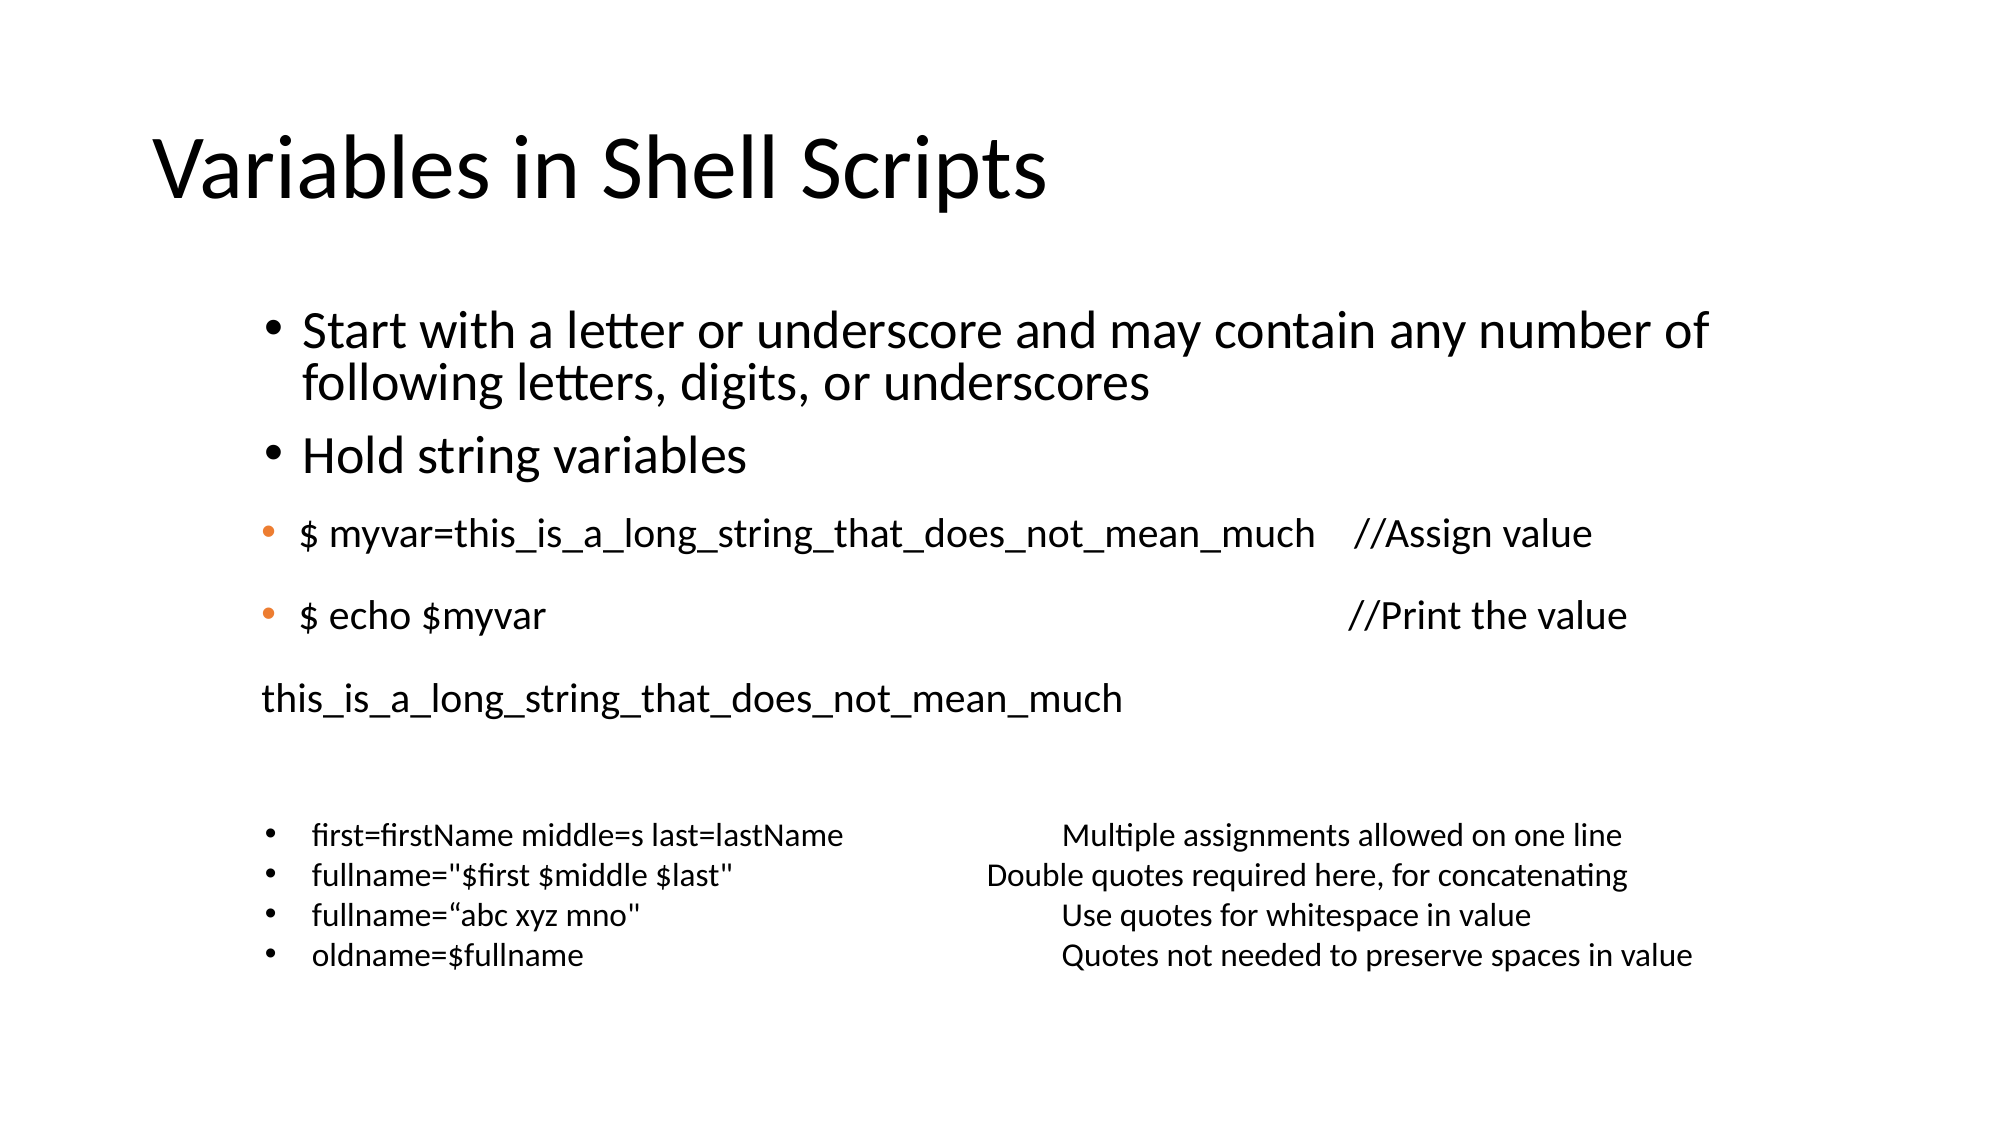

# Variables in Shell Scripts
Start with a letter or underscore and may contain any number of following letters, digits, or underscores
Hold string variables

$ myvar=this_is_a_long_string_that_does_not_mean_much    //Assign value
$ echo $myvar 						//Print the value
this_is_a_long_string_that_does_not_mean_much
first=firstName middle=s last=lastName 		Multiple assignments allowed on one line
fullname="$first $middle $last" 		          Double quotes required here, for concatenating
fullname=“abc xyz mno" 		                    Use quotes for whitespace in value
oldname=$fullname 			                    Quotes not needed to preserve spaces in value